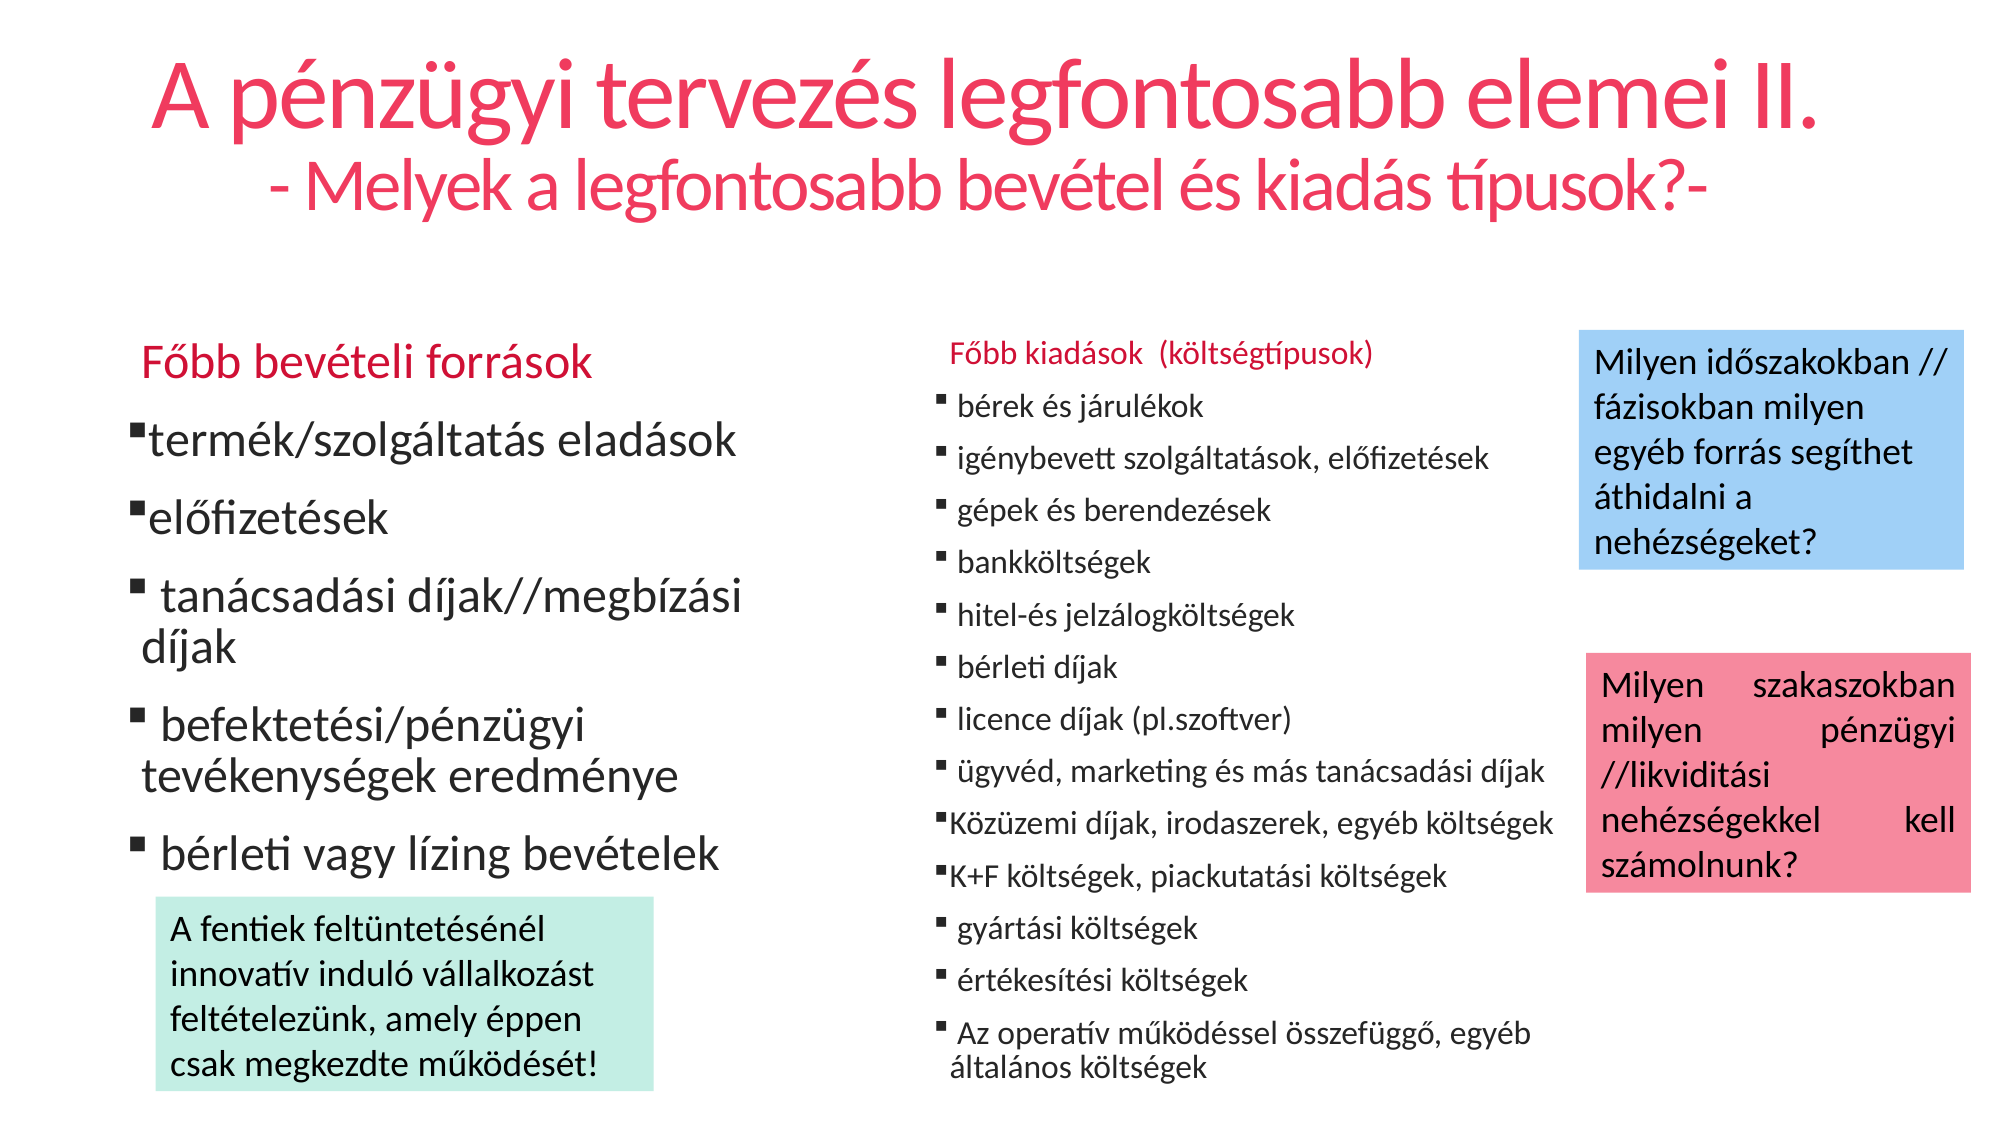

# A pénzügyi tervezés legfontosabb elemei II. - Melyek a legfontosabb bevétel és kiadás típusok?-
Főbb kiadások  (költségtípusok)
 bérek és járulékok
 igénybevett szolgáltatások, előfizetések
 gépek és berendezések
 bankköltségek
 hitel-és jelzálogköltségek
 bérleti díjak
 licence díjak (pl.szoftver)
 ügyvéd, marketing és más tanácsadási díjak
Közüzemi díjak, irodaszerek, egyéb költségek
K+F költségek, piackutatási költségek
 gyártási költségek
 értékesítési költségek
 Az operatív működéssel összefüggő, egyéb általános költségek

Milyen időszakokban // fázisokban milyen egyéb forrás segíthet áthidalni a nehézségeket?
Főbb bevételi források
termék/szolgáltatás eladások
előfizetések
 tanácsadási díjak//megbízási díjak
 befektetési/pénzügyi tevékenységek eredménye
 bérleti vagy lízing bevételek

Milyen szakaszokban milyen pénzügyi //likviditási nehézségekkel kell számolnunk?
A fentiek feltüntetésénél innovatív induló vállalkozást feltételezünk, amely éppen csak megkezdte működését!